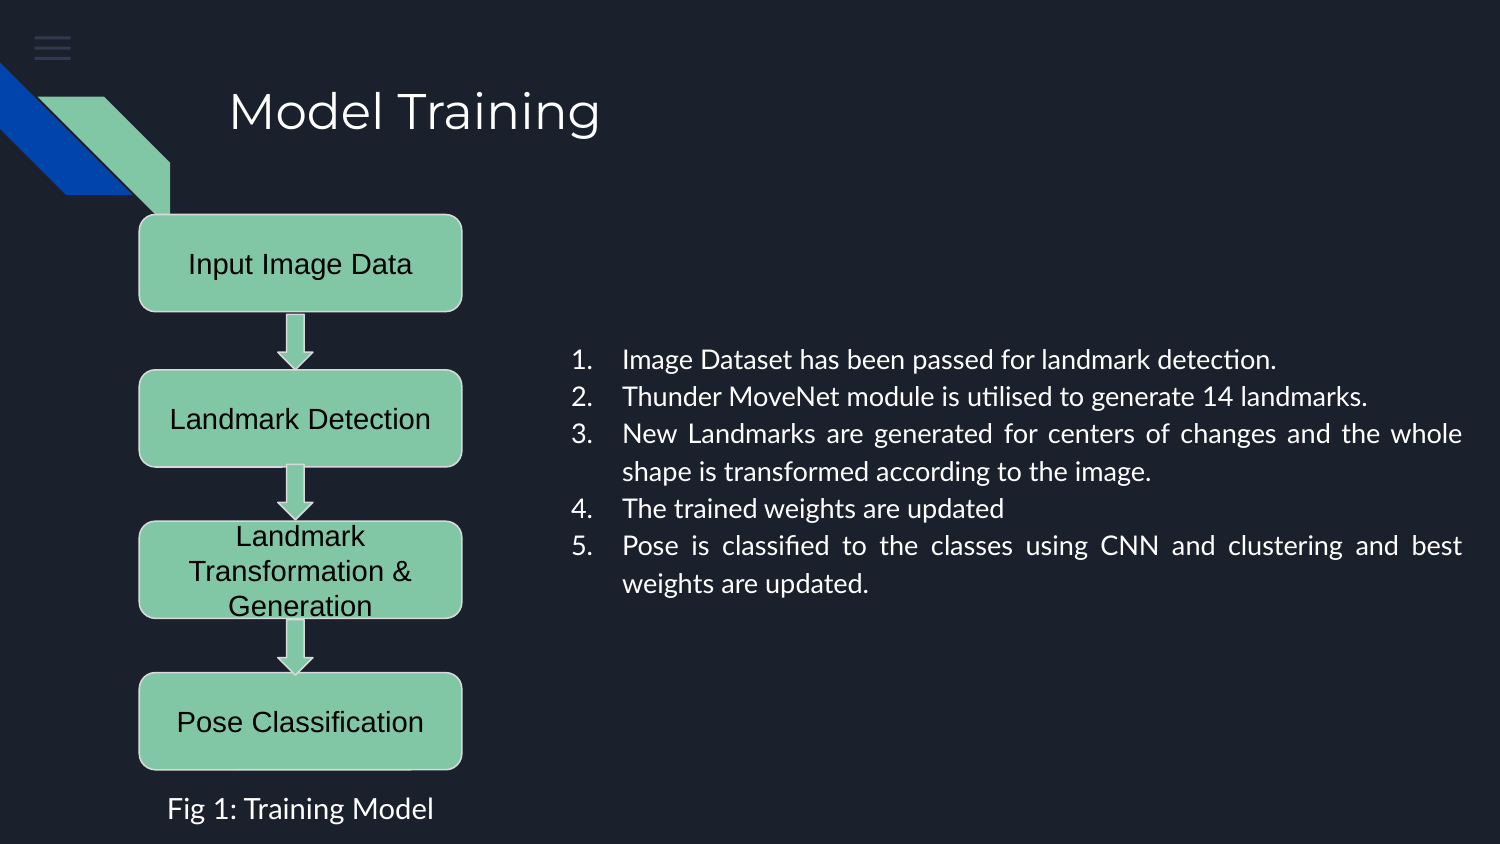

# Model Training
Input Image Data

Image Dataset has been passed for landmark detection.
Thunder MoveNet module is utilised to generate 14 landmarks.
New Landmarks are generated for centers of changes and the whole shape is transformed according to the image.
The trained weights are updated
Pose is classified to the classes using CNN and clustering and best weights are updated.
Landmark Detection

Landmark Transformation & Generation

Pose Classification
Fig 1: Training Model